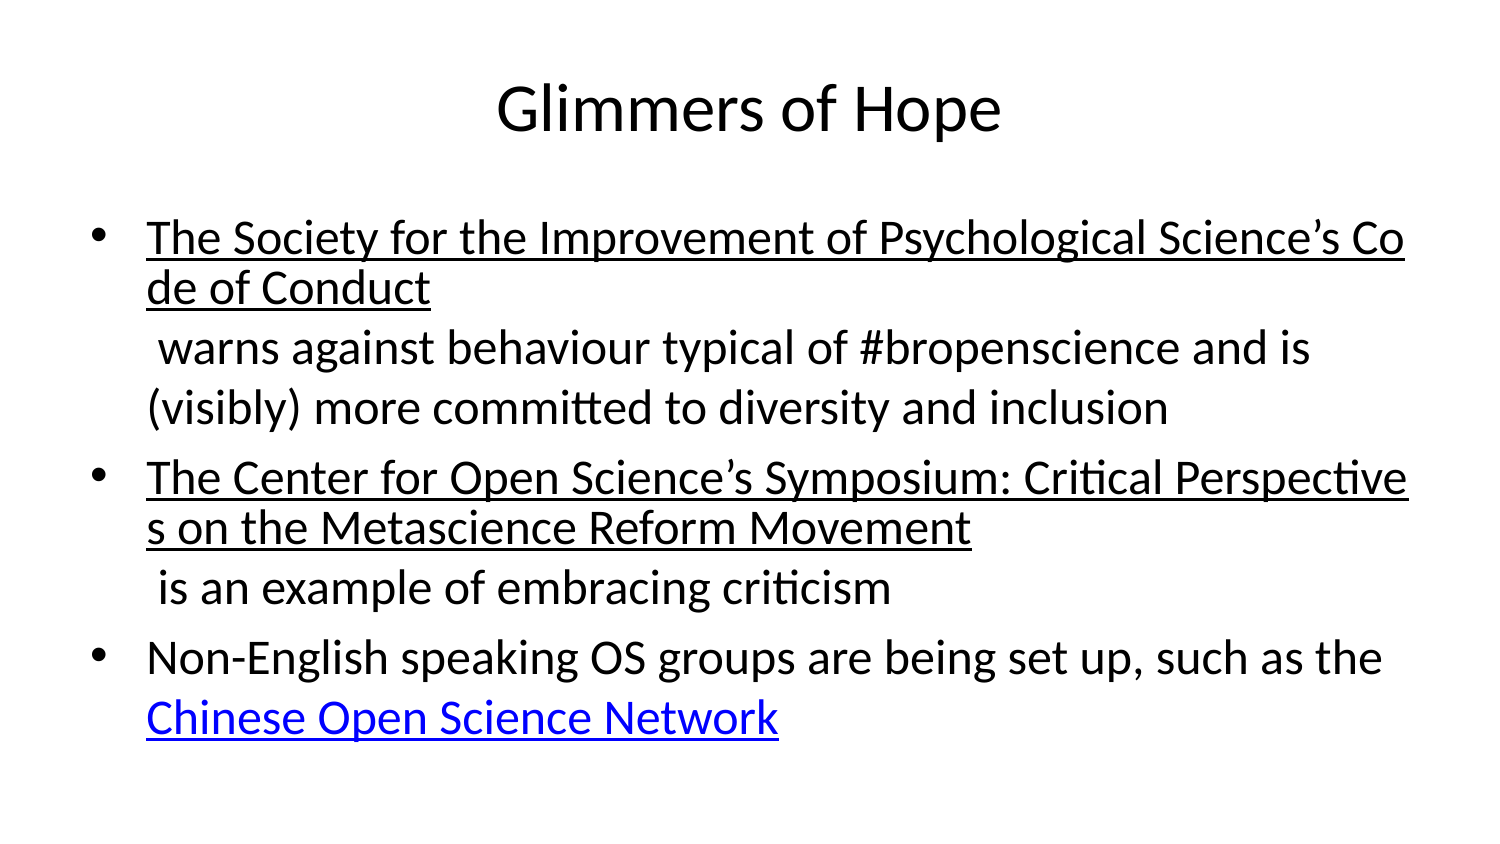

# Glimmers of Hope
The Society for the Improvement of Psychological Science’s Code of Conduct warns against behaviour typical of #bropenscience and is (visibly) more committed to diversity and inclusion
The Center for Open Science’s Symposium: Critical Perspectives on the Metascience Reform Movement is an example of embracing criticism
Non-English speaking OS groups are being set up, such as the Chinese Open Science Network